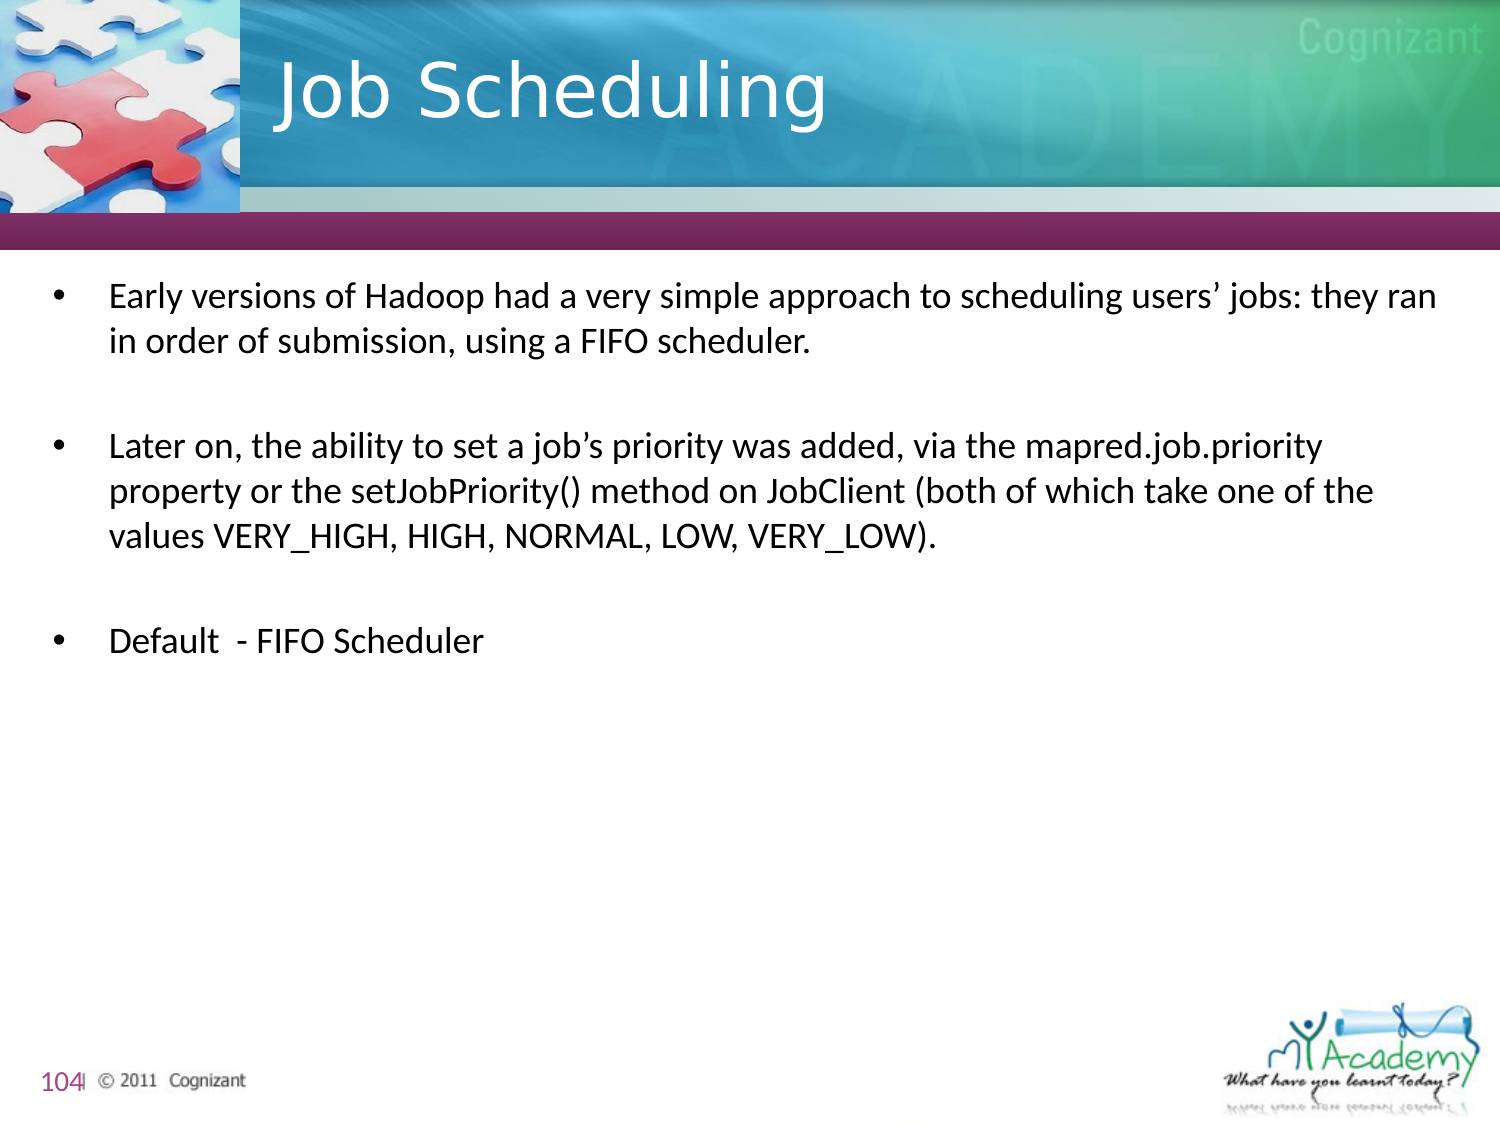

# Job Scheduling
Early versions of Hadoop had a very simple approach to scheduling users’ jobs: they ran in order of submission, using a FIFO scheduler.

Later on, the ability to set a job’s priority was added, via the mapred.job.priority property or the setJobPriority() method on JobClient (both of which take one of the values VERY_HIGH, HIGH, NORMAL, LOW, VERY_LOW).

Default  - FIFO Scheduler

104